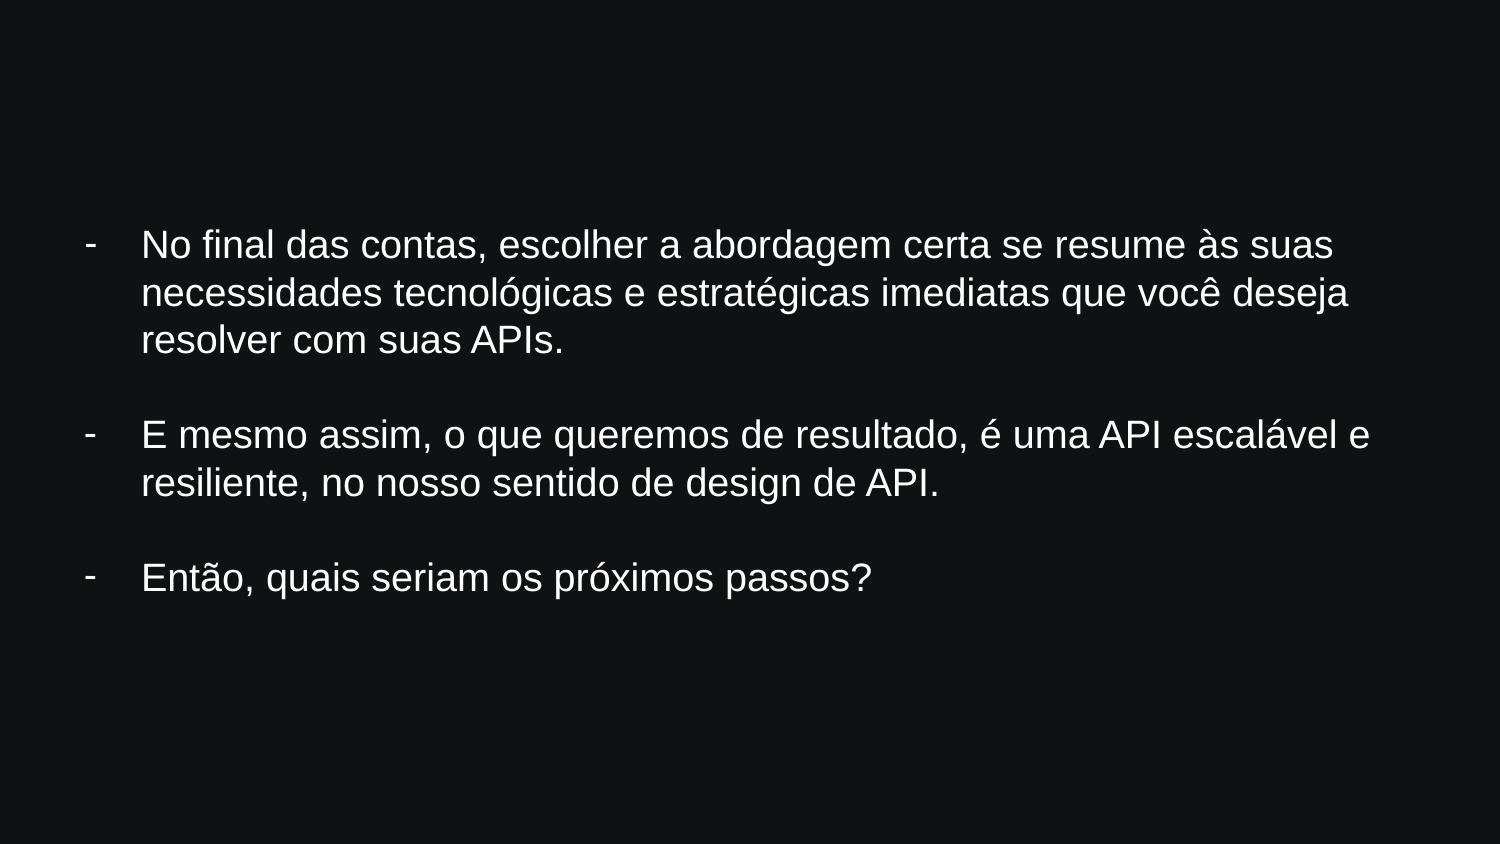

No final das contas, escolher a abordagem certa se resume às suas necessidades tecnológicas e estratégicas imediatas que você deseja resolver com suas APIs.

E mesmo assim, o que queremos de resultado, é uma API escalável e resiliente, no nosso sentido de design de API.

Então, quais seriam os próximos passos?